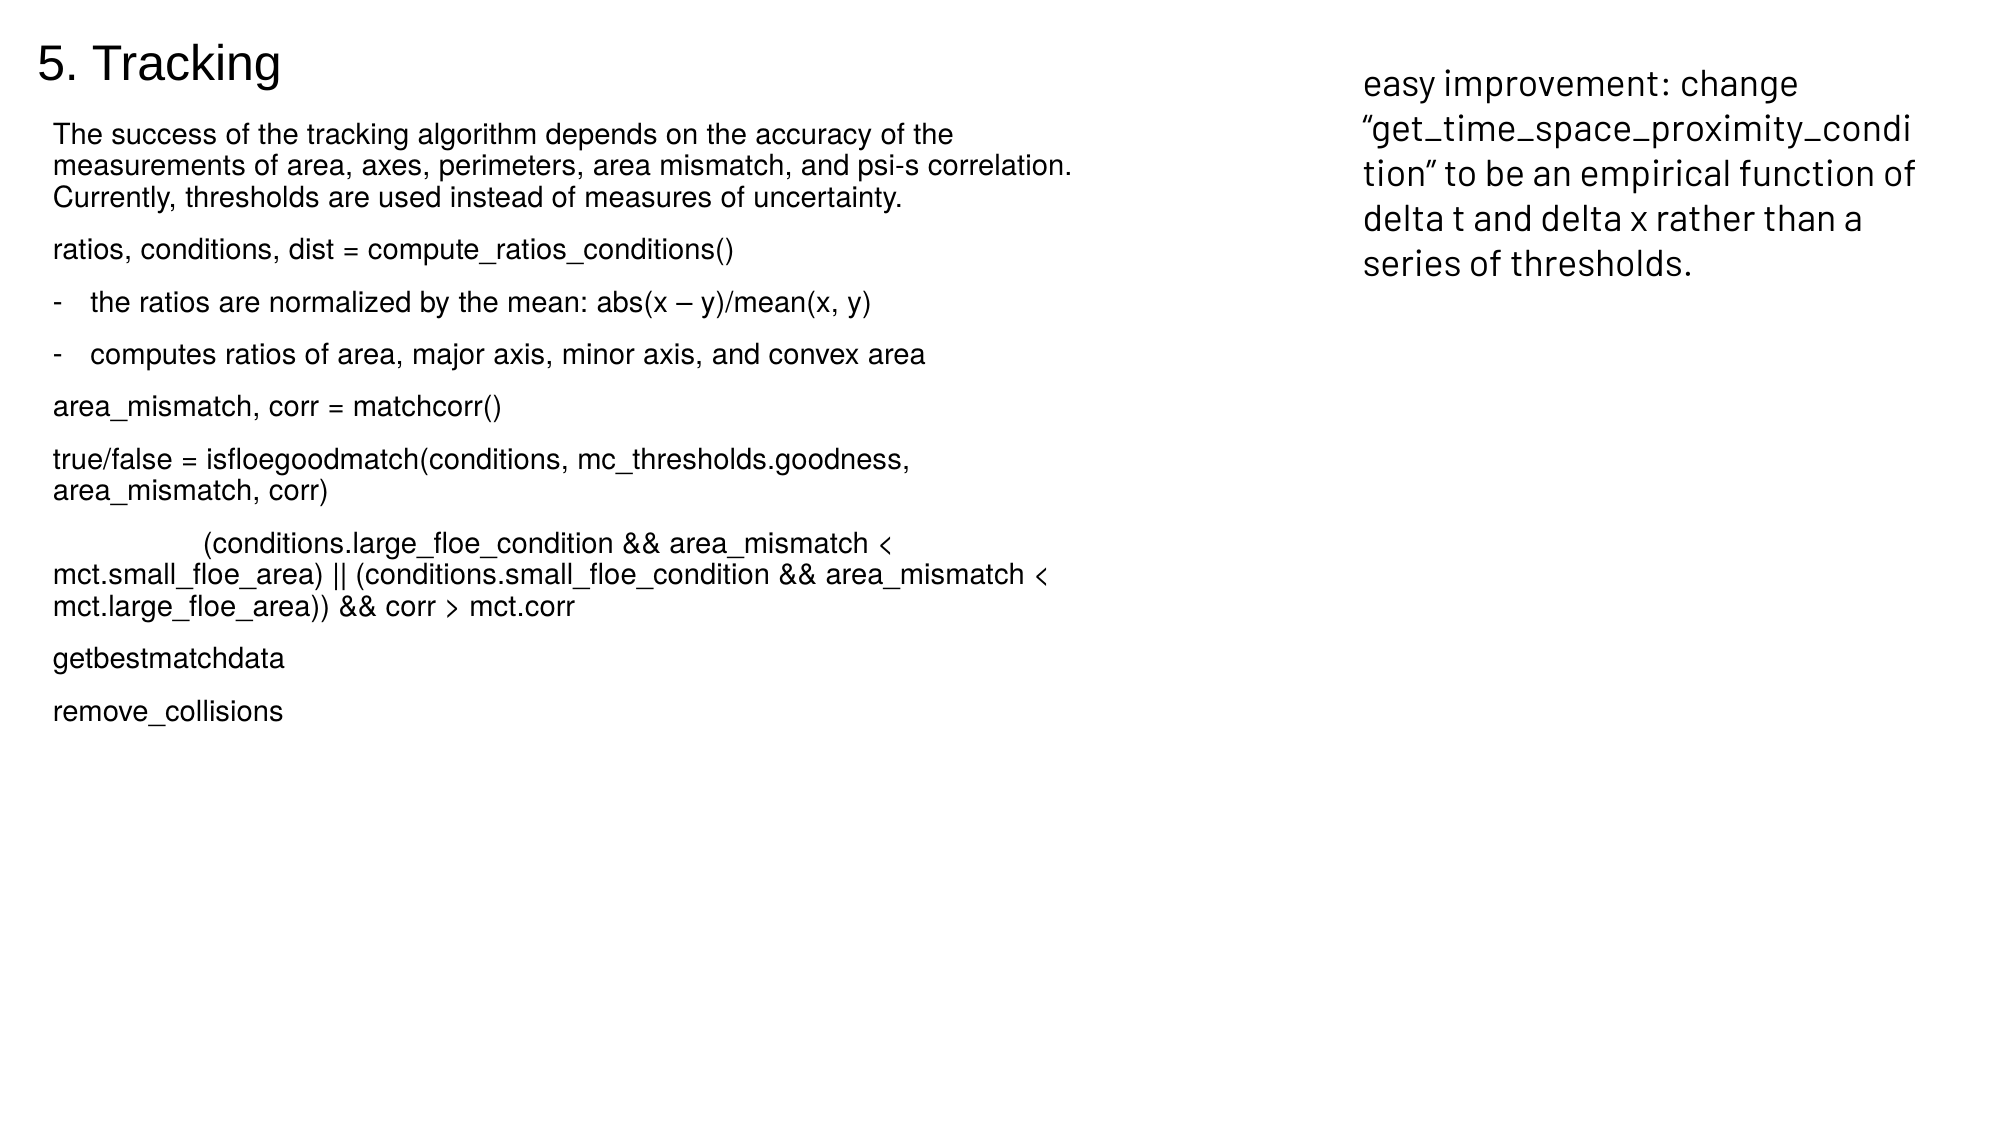

5. Tracking
easy improvement: change “get_time_space_proximity_condition” to be an empirical function of delta t and delta x rather than a series of thresholds.
The success of the tracking algorithm depends on the accuracy of the measurements of area, axes, perimeters, area mismatch, and psi-s correlation. Currently, thresholds are used instead of measures of uncertainty.
ratios, conditions, dist = compute_ratios_conditions()
the ratios are normalized by the mean: abs(x – y)/mean(x, y)
computes ratios of area, major axis, minor axis, and convex area
area_mismatch, corr = matchcorr()
true/false = isfloegoodmatch(conditions, mc_thresholds.goodness, area_mismatch, corr)
	(conditions.large_floe_condition && area_mismatch < mct.small_floe_area) || (conditions.small_floe_condition && area_mismatch < mct.large_floe_area)) && corr > mct.corr
getbestmatchdata
remove_collisions